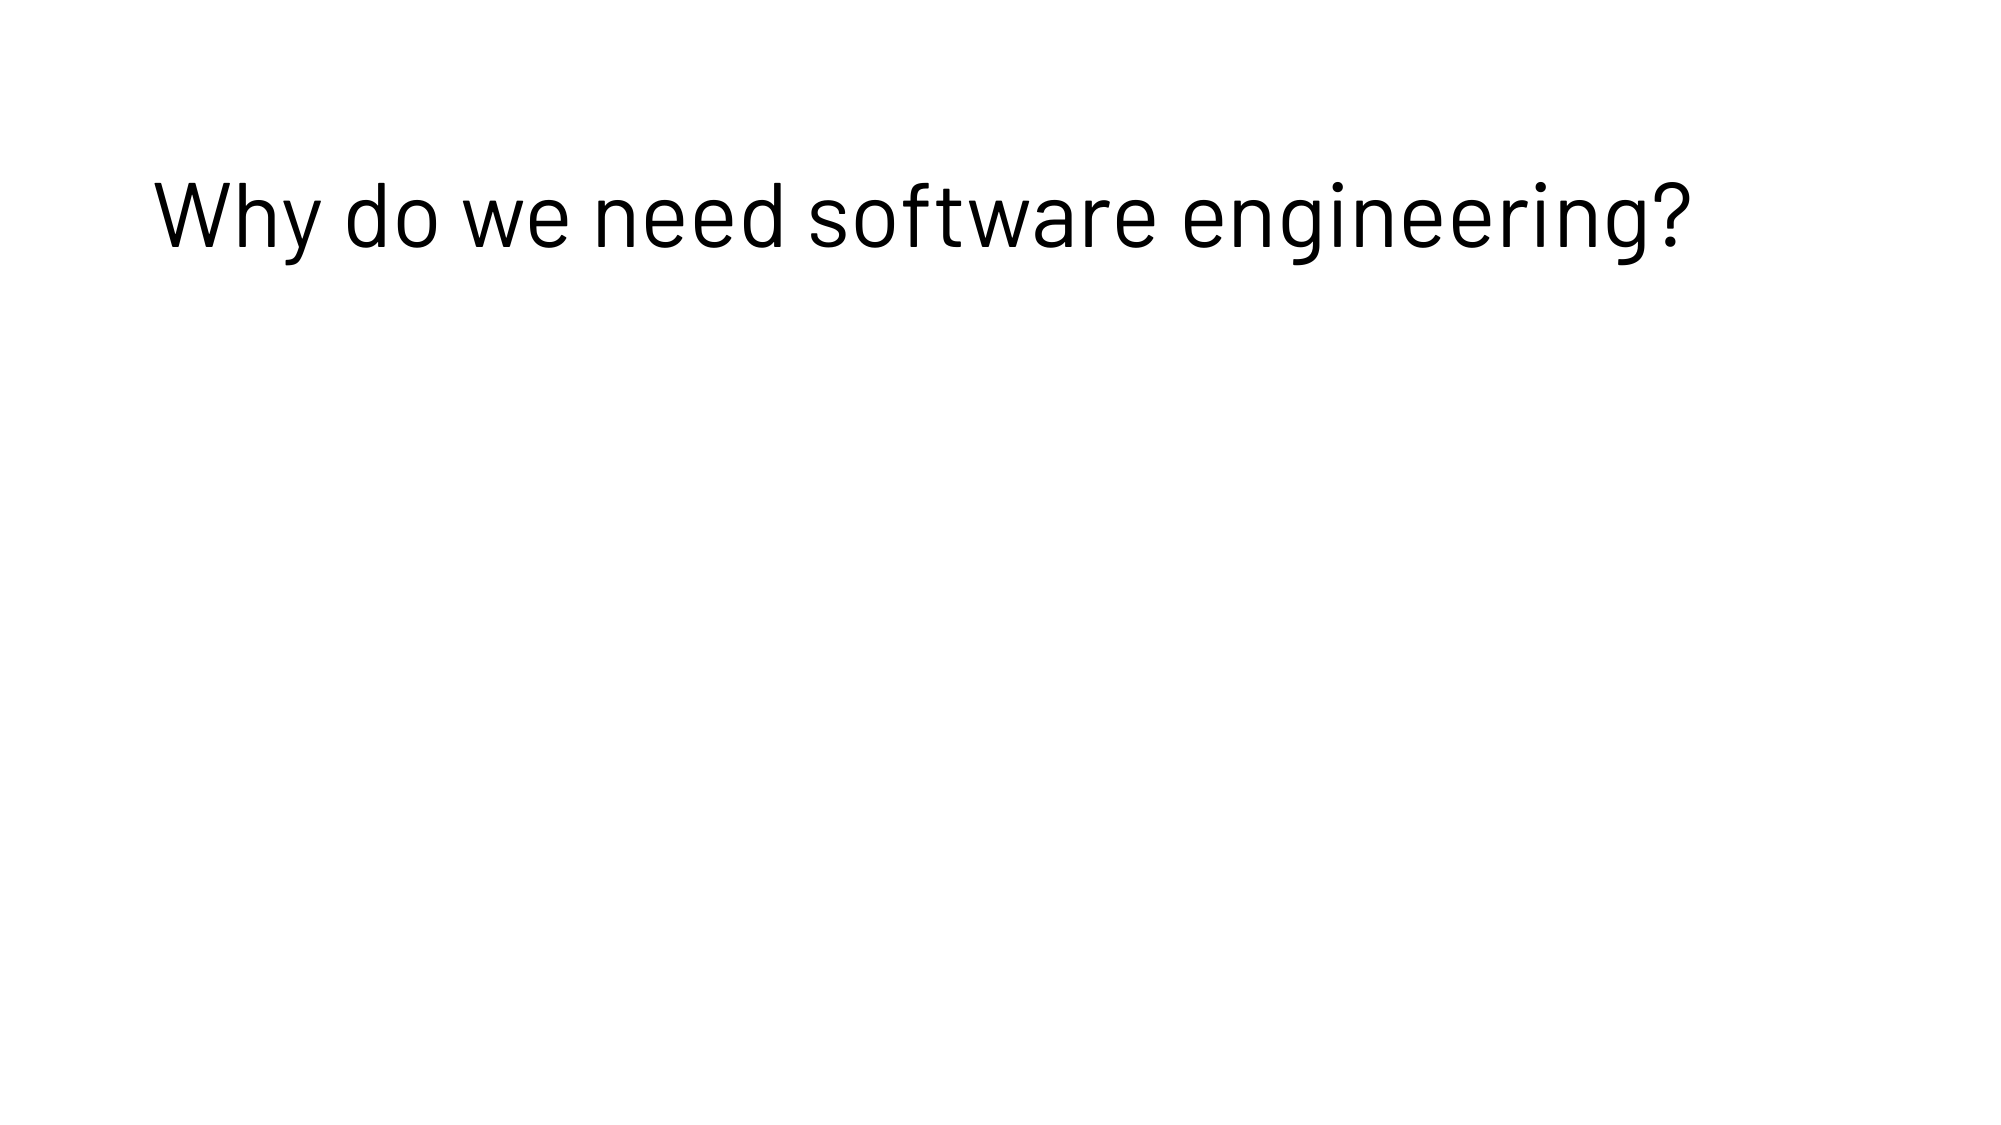

# Why do we need software engineering?